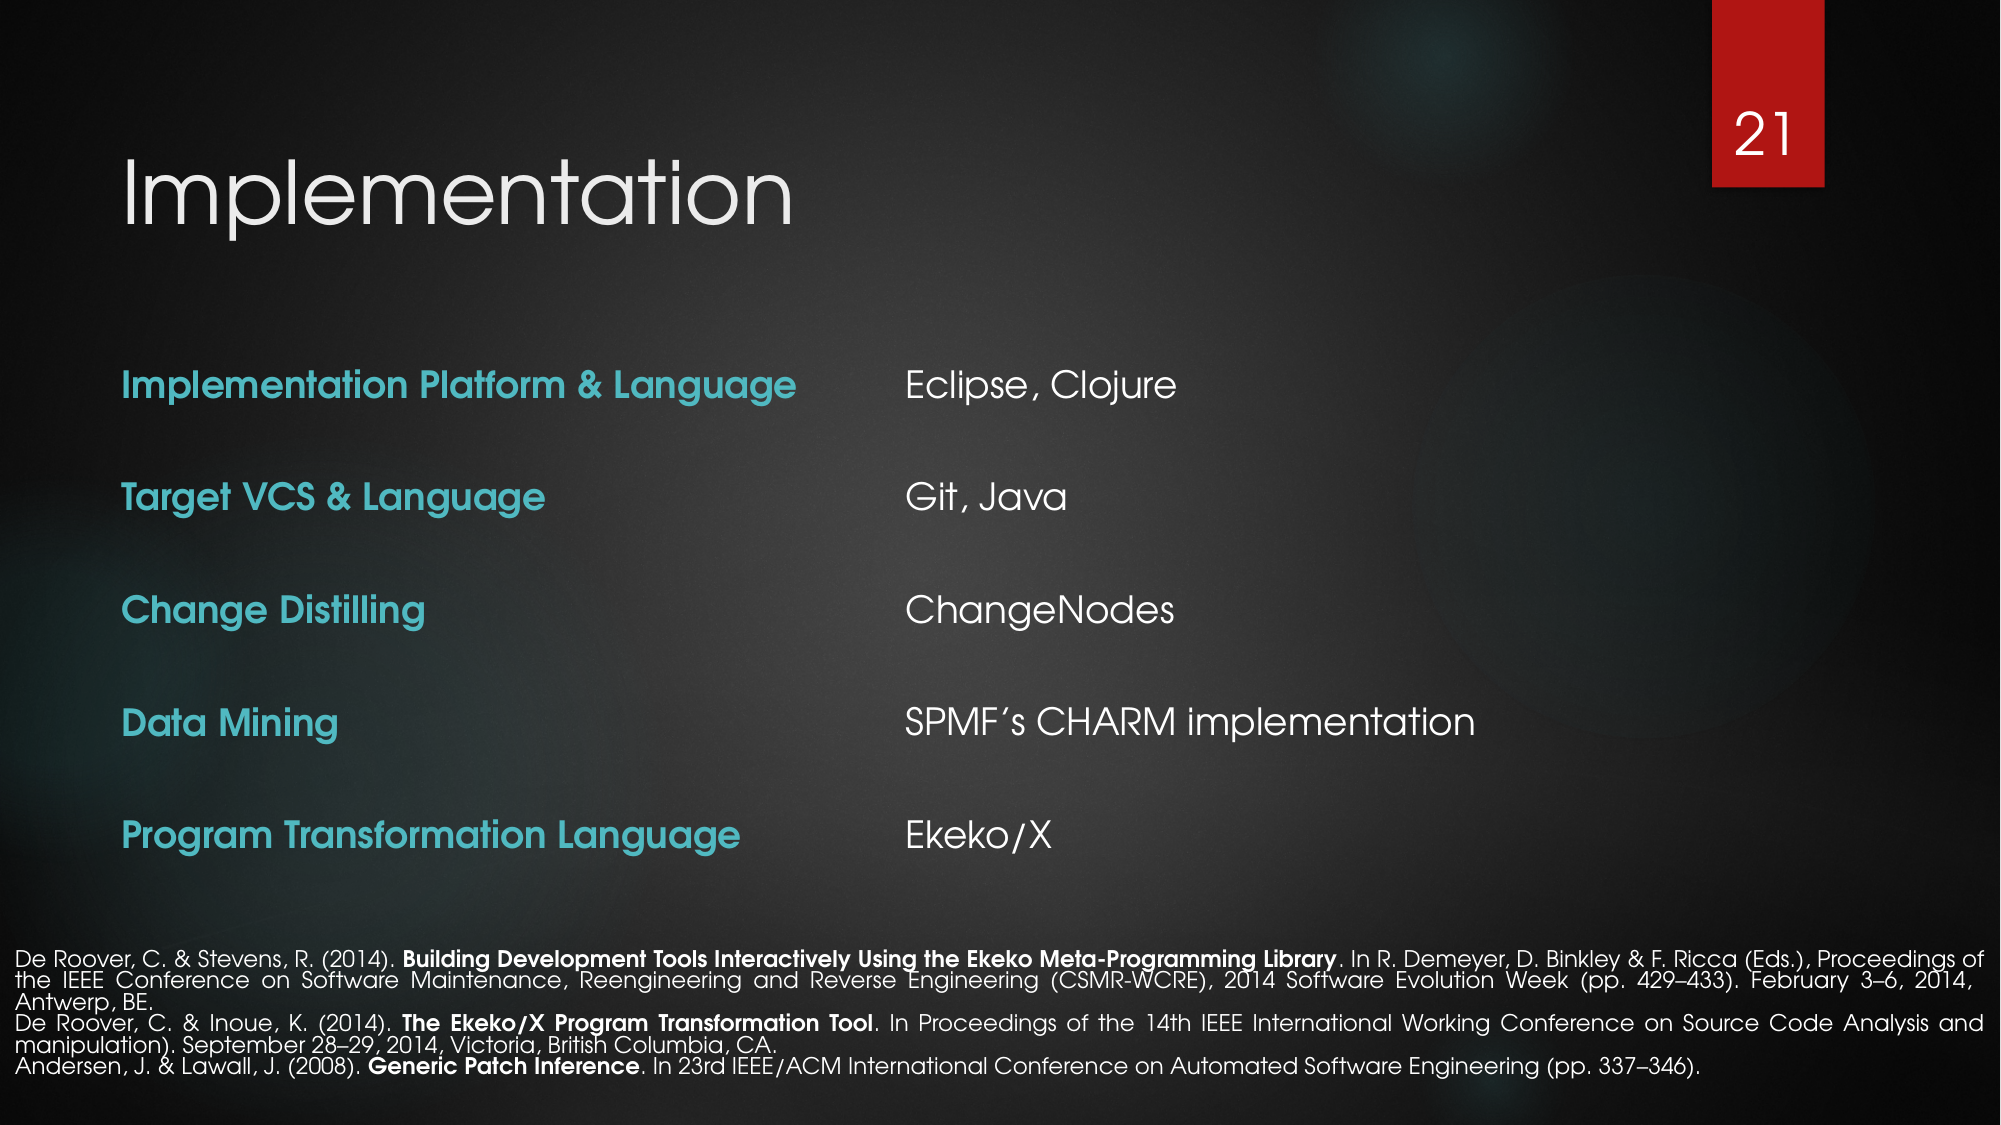

21
# Implementation
| Implementation Platform & Language | Eclipse, Clojure |
| --- | --- |
| Target VCS & Language | Git, Java |
| Change Distilling | ChangeNodes |
| Data Mining | SPMF’s CHARM implementation |
| Program Transformation Language | Ekeko/X |
De Roover, C. & Stevens, R. (2014). Building Development Tools Interactively Using the Ekeko Meta-Programming Library. In R. Demeyer, D. Binkley & F. Ricca (Eds.), Proceedings of the IEEE Conference on Software Maintenance, Reengineering and Reverse Engineering (CSMR-WCRE), 2014 Software Evolution Week (pp. 429–433). February 3–6, 2014,  Antwerp, BE.
De Roover, C. & Inoue, K. (2014). The Ekeko/X Program Transformation Tool. In Proceedings of the 14th IEEE International Working Conference on Source Code Analysis and manipulation). September 28–29, 2014, Victoria, British Columbia, CA.
Andersen, J. & Lawall, J. (2008). Generic Patch Inference. In 23rd IEEE/ACM International Conference on Automated Software Engineering (pp. 337–346).